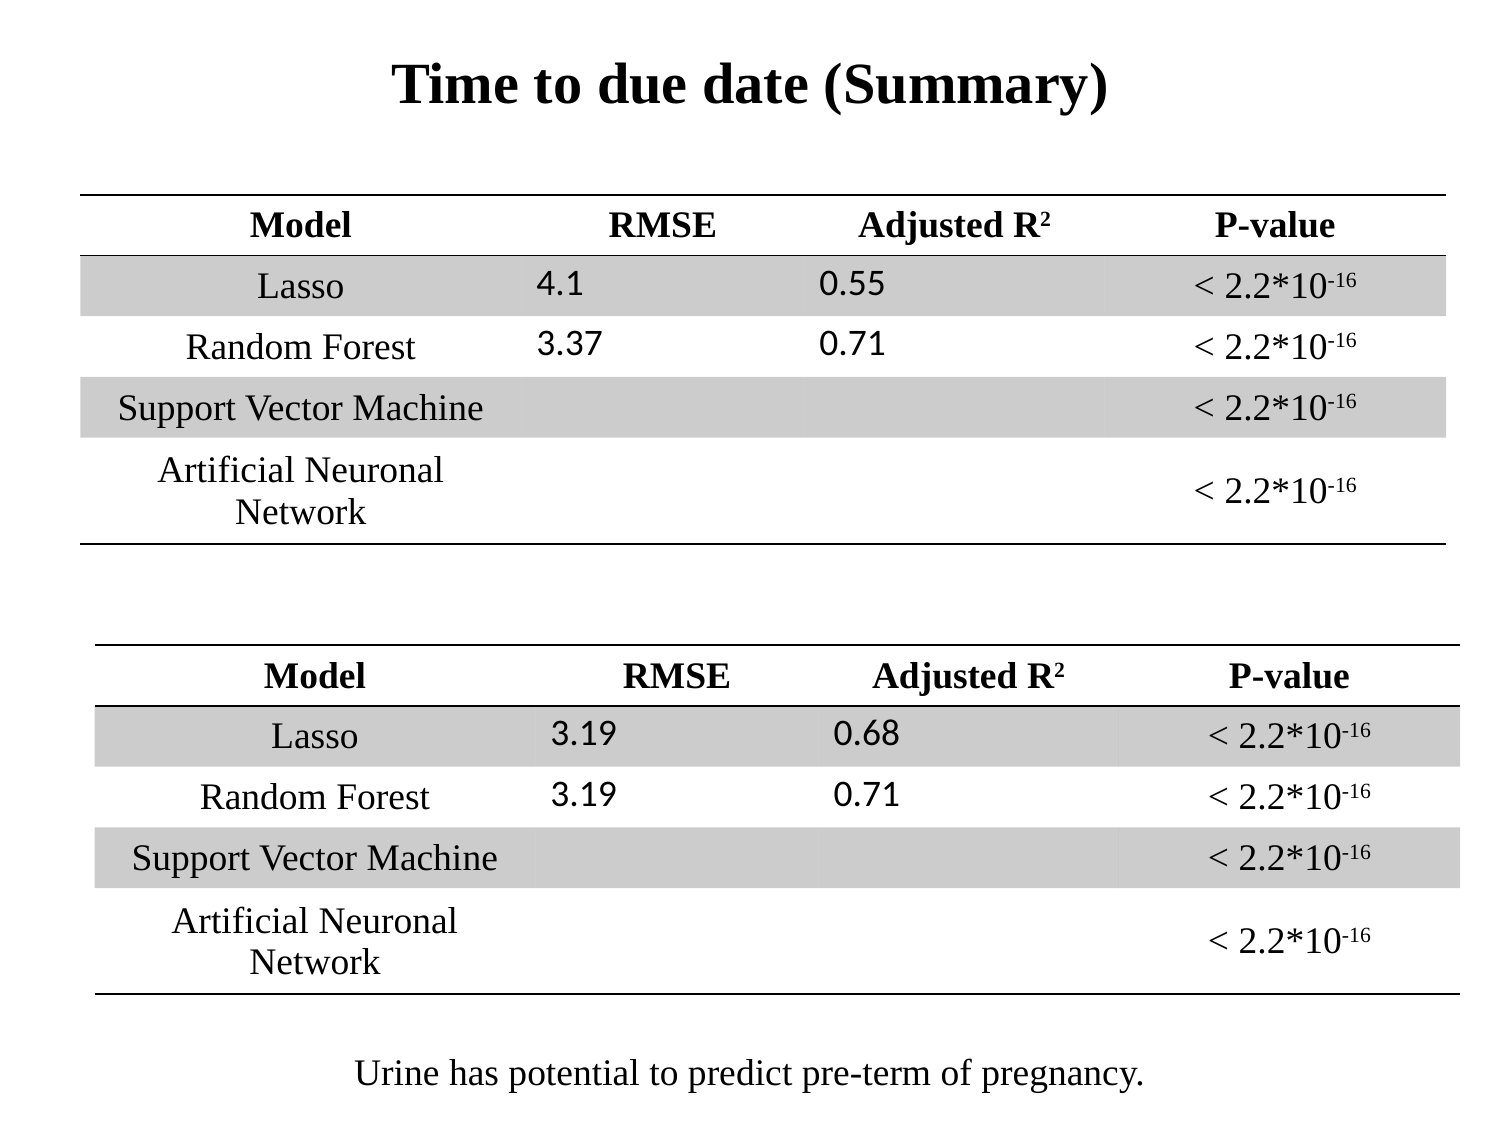

Time to due date (Summary)
| Model | RMSE | Adjusted R2 | P-value |
| --- | --- | --- | --- |
| Lasso | 4.1 | 0.55 | < 2.2\*10-16 |
| Random Forest | 3.37 | 0.71 | < 2.2\*10-16 |
| Support Vector Machine |  |  | < 2.2\*10-16 |
| Artificial Neuronal Network |  |  | < 2.2\*10-16 |
| Model | RMSE | Adjusted R2 | P-value |
| --- | --- | --- | --- |
| Lasso | 3.19 | 0.68 | < 2.2\*10-16 |
| Random Forest | 3.19 | 0.71 | < 2.2\*10-16 |
| Support Vector Machine |  |  | < 2.2\*10-16 |
| Artificial Neuronal Network |  |  | < 2.2\*10-16 |
Urine has potential to predict pre-term of pregnancy.